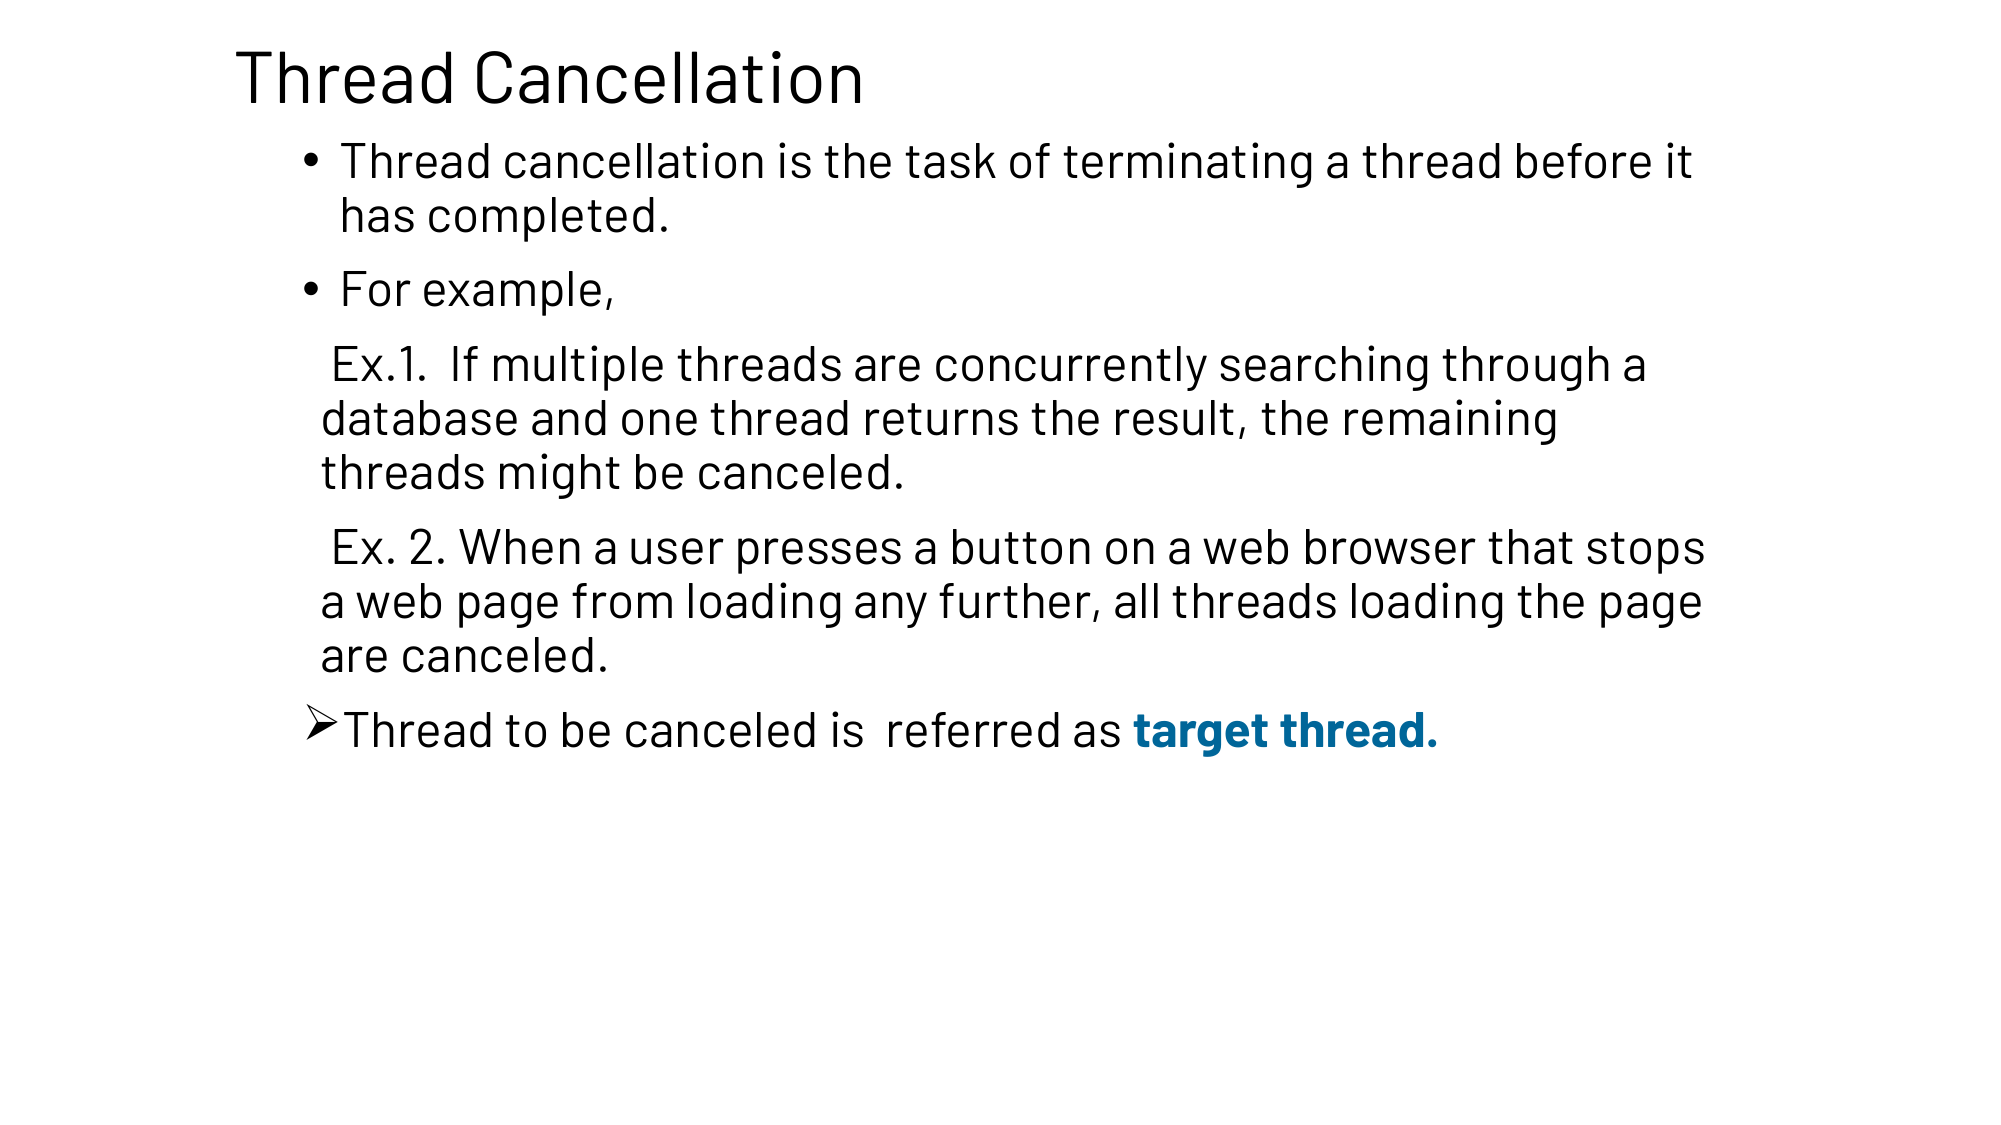

# Thread Cancellation
Thread cancellation is the task of terminating a thread before it has completed.
For example,
 Ex.1.  If multiple threads are concurrently searching through a database and one thread returns the result, the remaining threads might be canceled.
 Ex. 2. When a user presses a button on a web browser that stops a web page from loading any further, all threads loading the page are canceled.
Thread to be canceled is  referred as target thread.